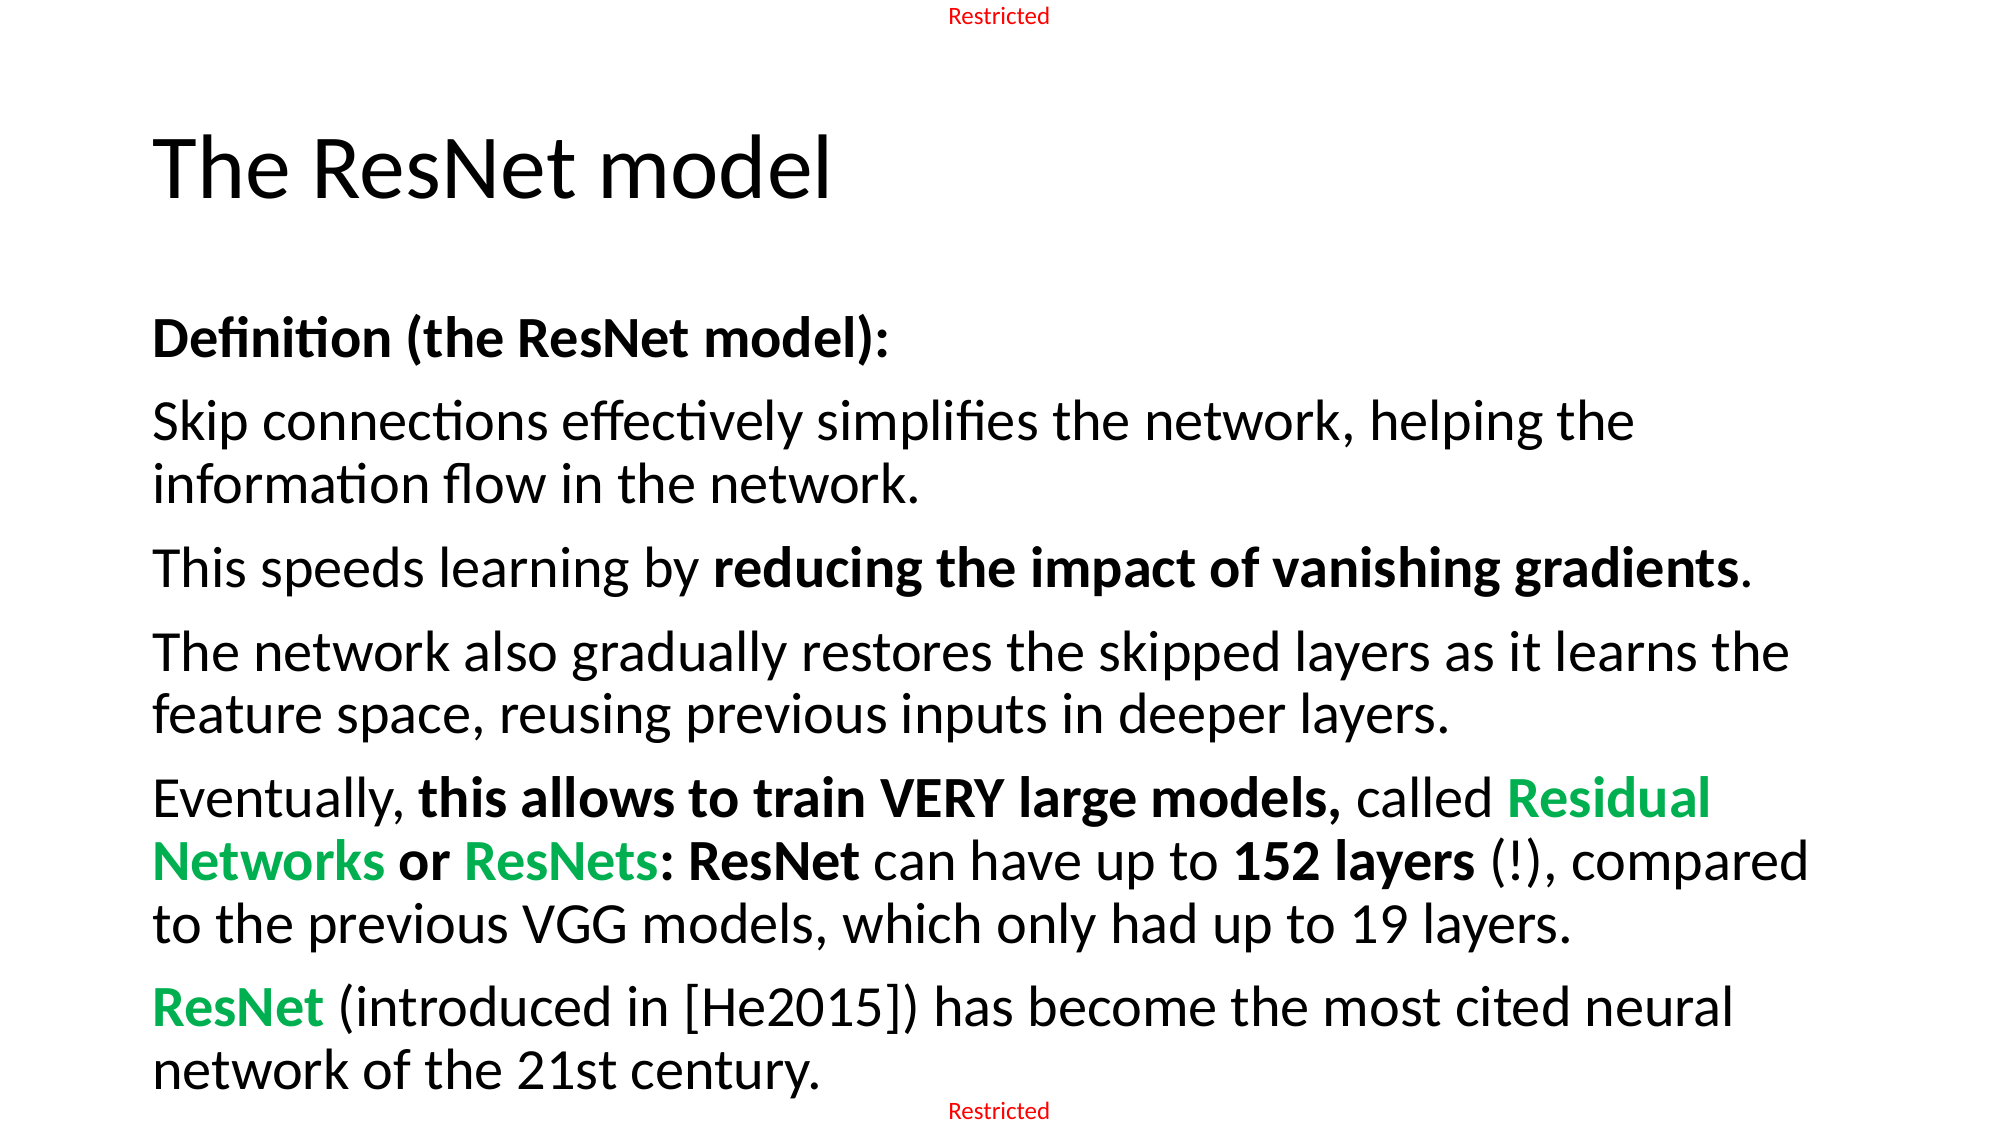

# The ResNet model
Definition (the ResNet model):
Skip connections effectively simplifies the network, helping the information flow in the network.
This speeds learning by reducing the impact of vanishing gradients.
The network also gradually restores the skipped layers as it learns the feature space, reusing previous inputs in deeper layers.
Eventually, this allows to train VERY large models, called Residual Networks or ResNets: ResNet can have up to 152 layers (!), compared to the previous VGG models, which only had up to 19 layers.
ResNet (introduced in [He2015]) has become the most cited neural network of the 21st century.